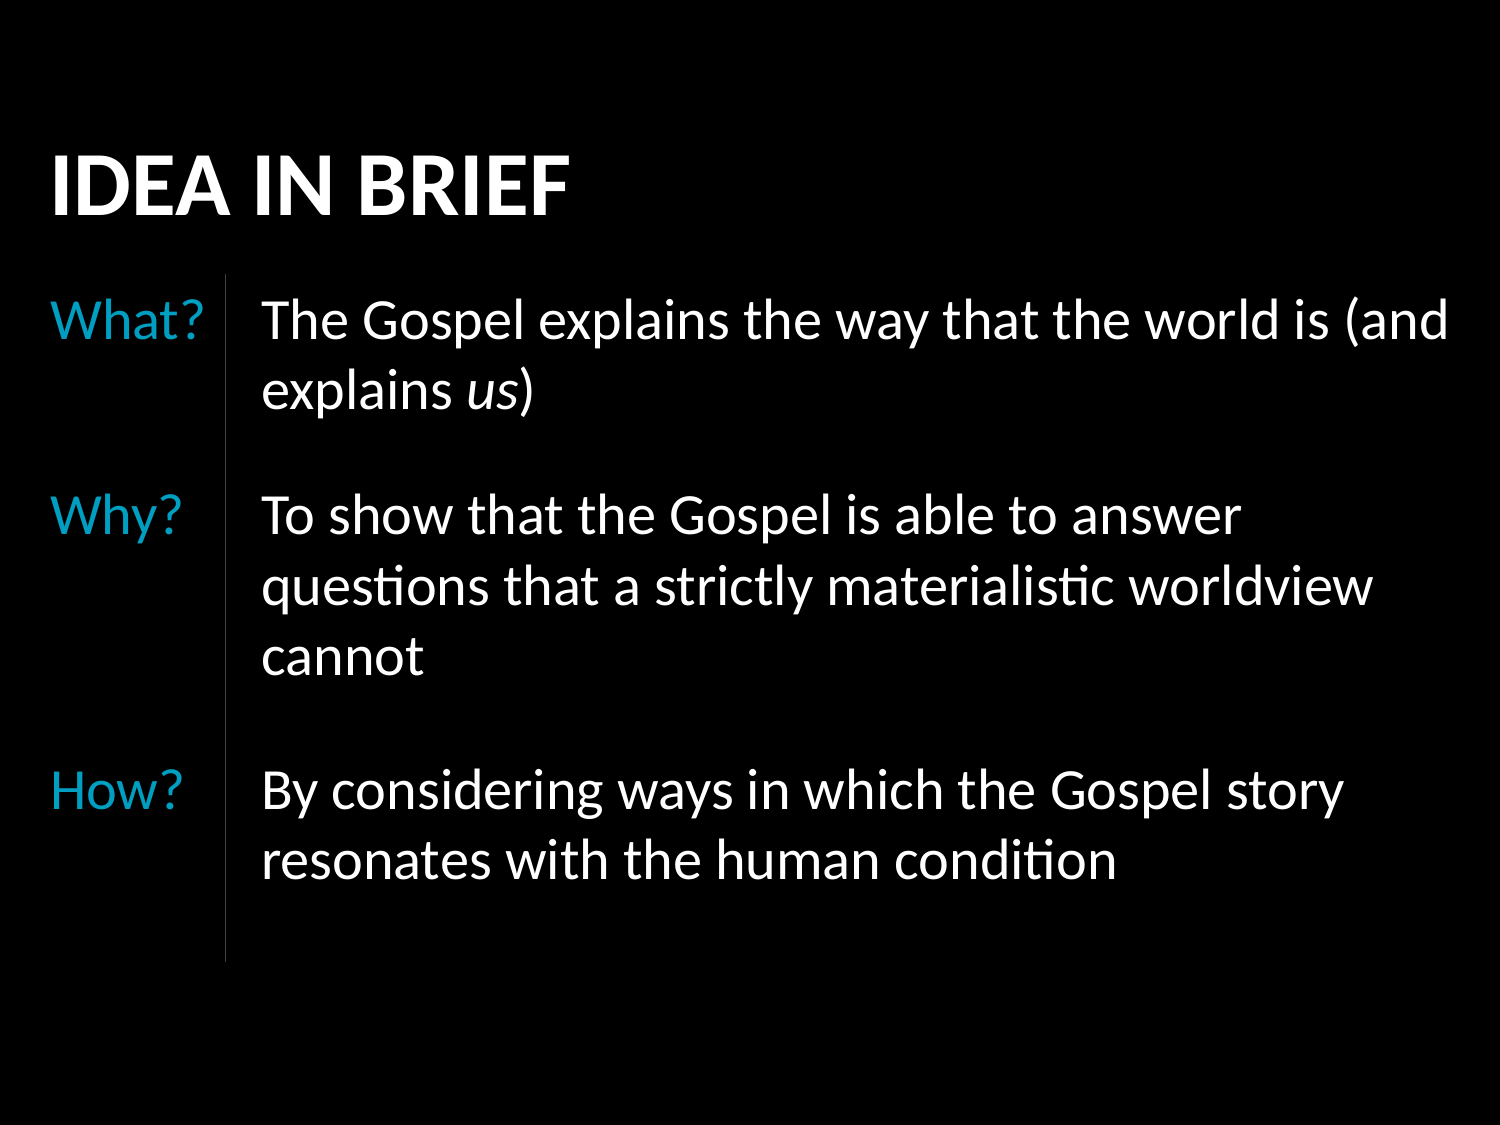

IDEA IN BRIEF
What?
The Gospel explains the way that the world is (and explains us)
Why?
To show that the Gospel is able to answer questions that a strictly materialistic worldview cannot
How?
By considering ways in which the Gospel story resonates with the human condition